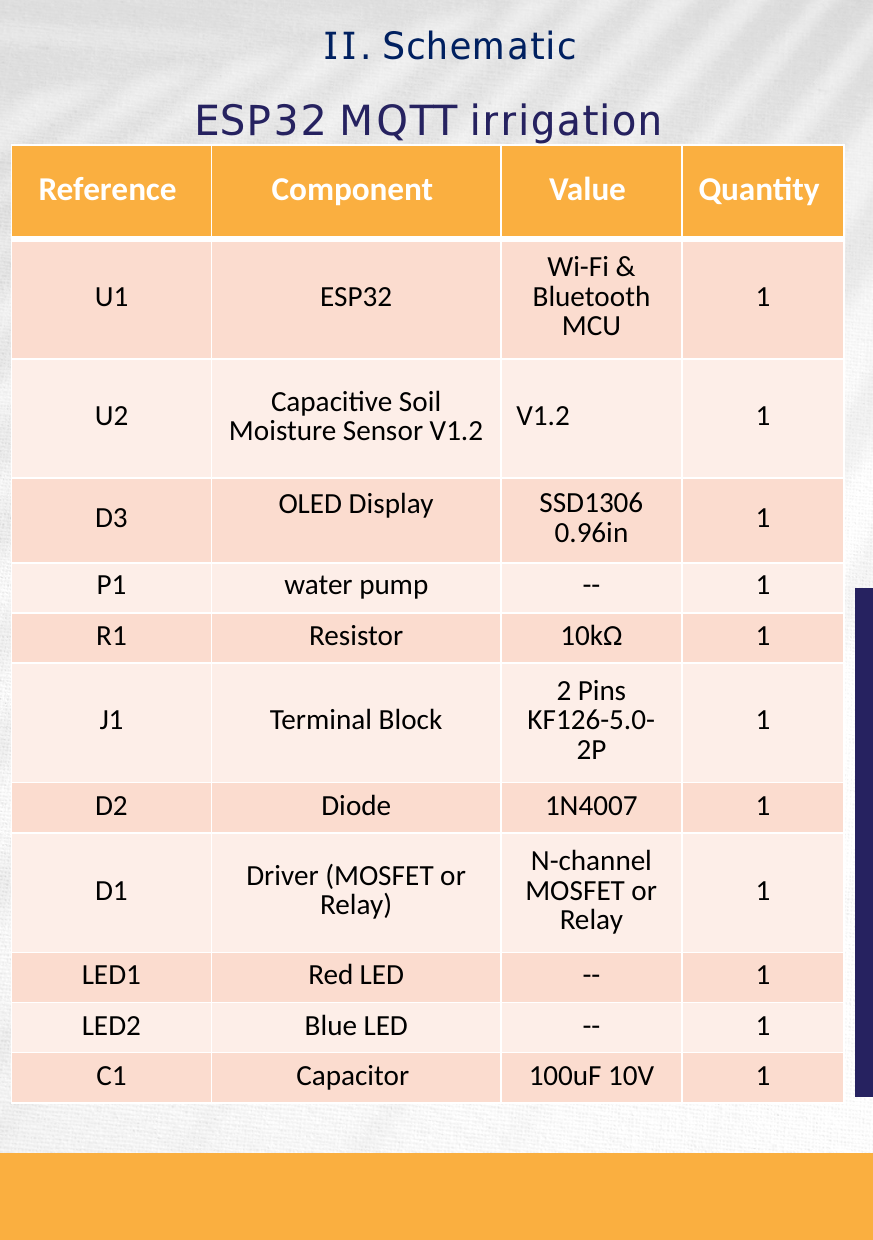

II. Schematic
ESP32 MQTT irrigation
| Reference | Component | Value | Quantity |
| --- | --- | --- | --- |
| U1 | ESP32 | Wi-Fi & Bluetooth MCU | 1 |
| U2 | Capacitive Soil Moisture Sensor V1.2 | V1.2 | 1 |
| D3 | OLED Display | SSD1306 0.96in | 1 |
| P1 | water pump | -- | 1 |
| R1 | Resistor | 10kΩ | 1 |
| J1 | Terminal Block | 2 Pins KF126-5.0-2P | 1 |
| D2 | Diode | 1N4007 | 1 |
| D1 | Driver (MOSFET or Relay) | N-channel MOSFET or Relay | 1 |
| LED1 | Red LED | -- | 1 |
| LED2 | Blue LED | -- | 1 |
| C1 | Capacitor | 100uF 10V | 1 |

64